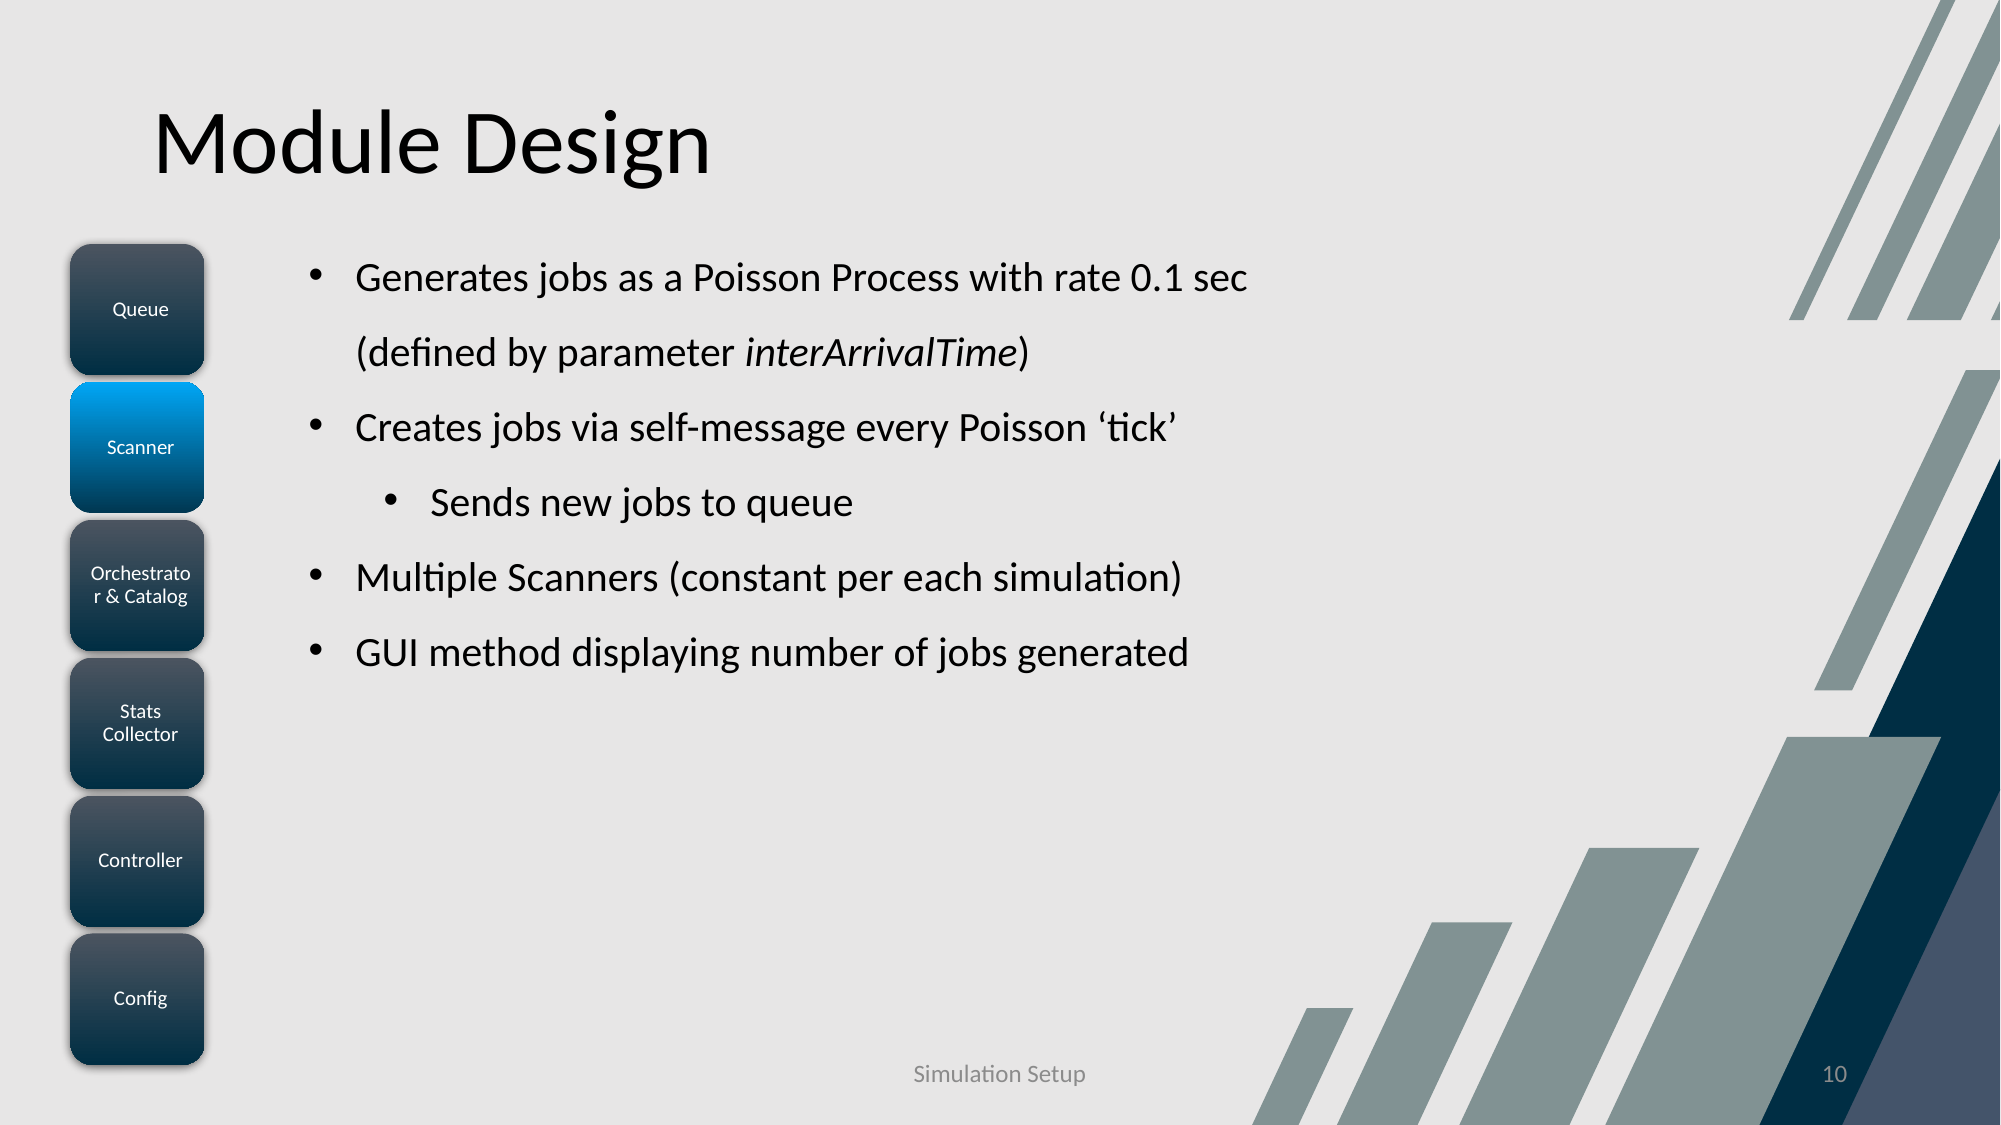

Module Design
Generates jobs as a Poisson Process with rate 0.1 sec
(defined by parameter interArrivalTime)
Creates jobs via self-message every Poisson ‘tick’
Sends new jobs to queue
Multiple Scanners (constant per each simulation)
GUI method displaying number of jobs generated

Queue
Scanner
Orchestrator & Catalog
Stats Collector
Controller
Config
Simulation Setup
10